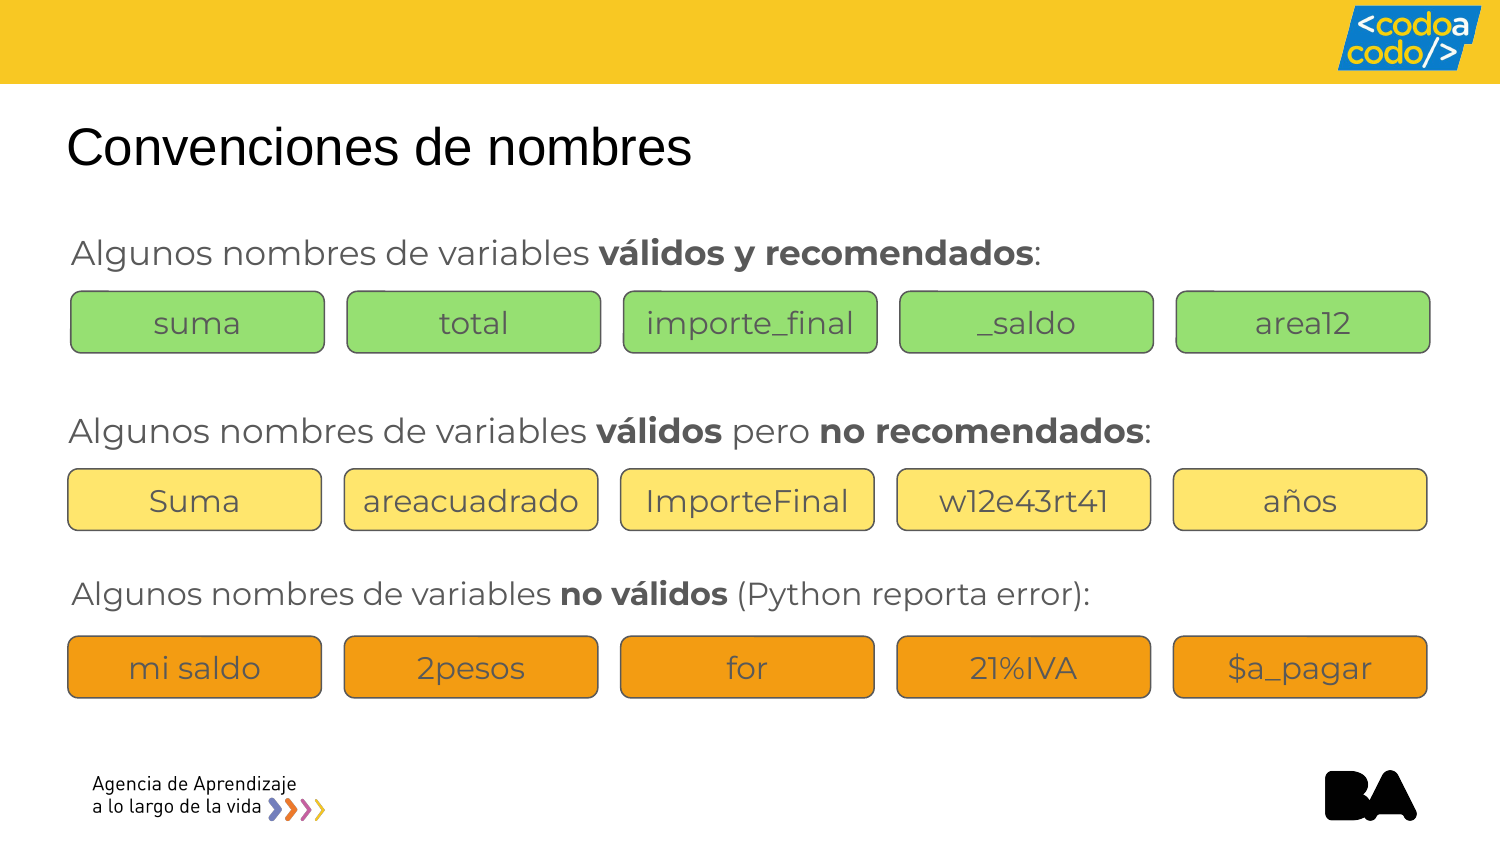

# Convenciones de nombres

Algunos nombres de variables válidos y recomendados:
suma
total
importe_final
_saldo
area12
Algunos nombres de variables válidos pero no recomendados:
años
Suma
areacuadrado
ImporteFinal
w12e43rt41
Algunos nombres de variables no válidos (Python reporta error):
mi saldo
2pesos
for
21%IVA
$a_pagar